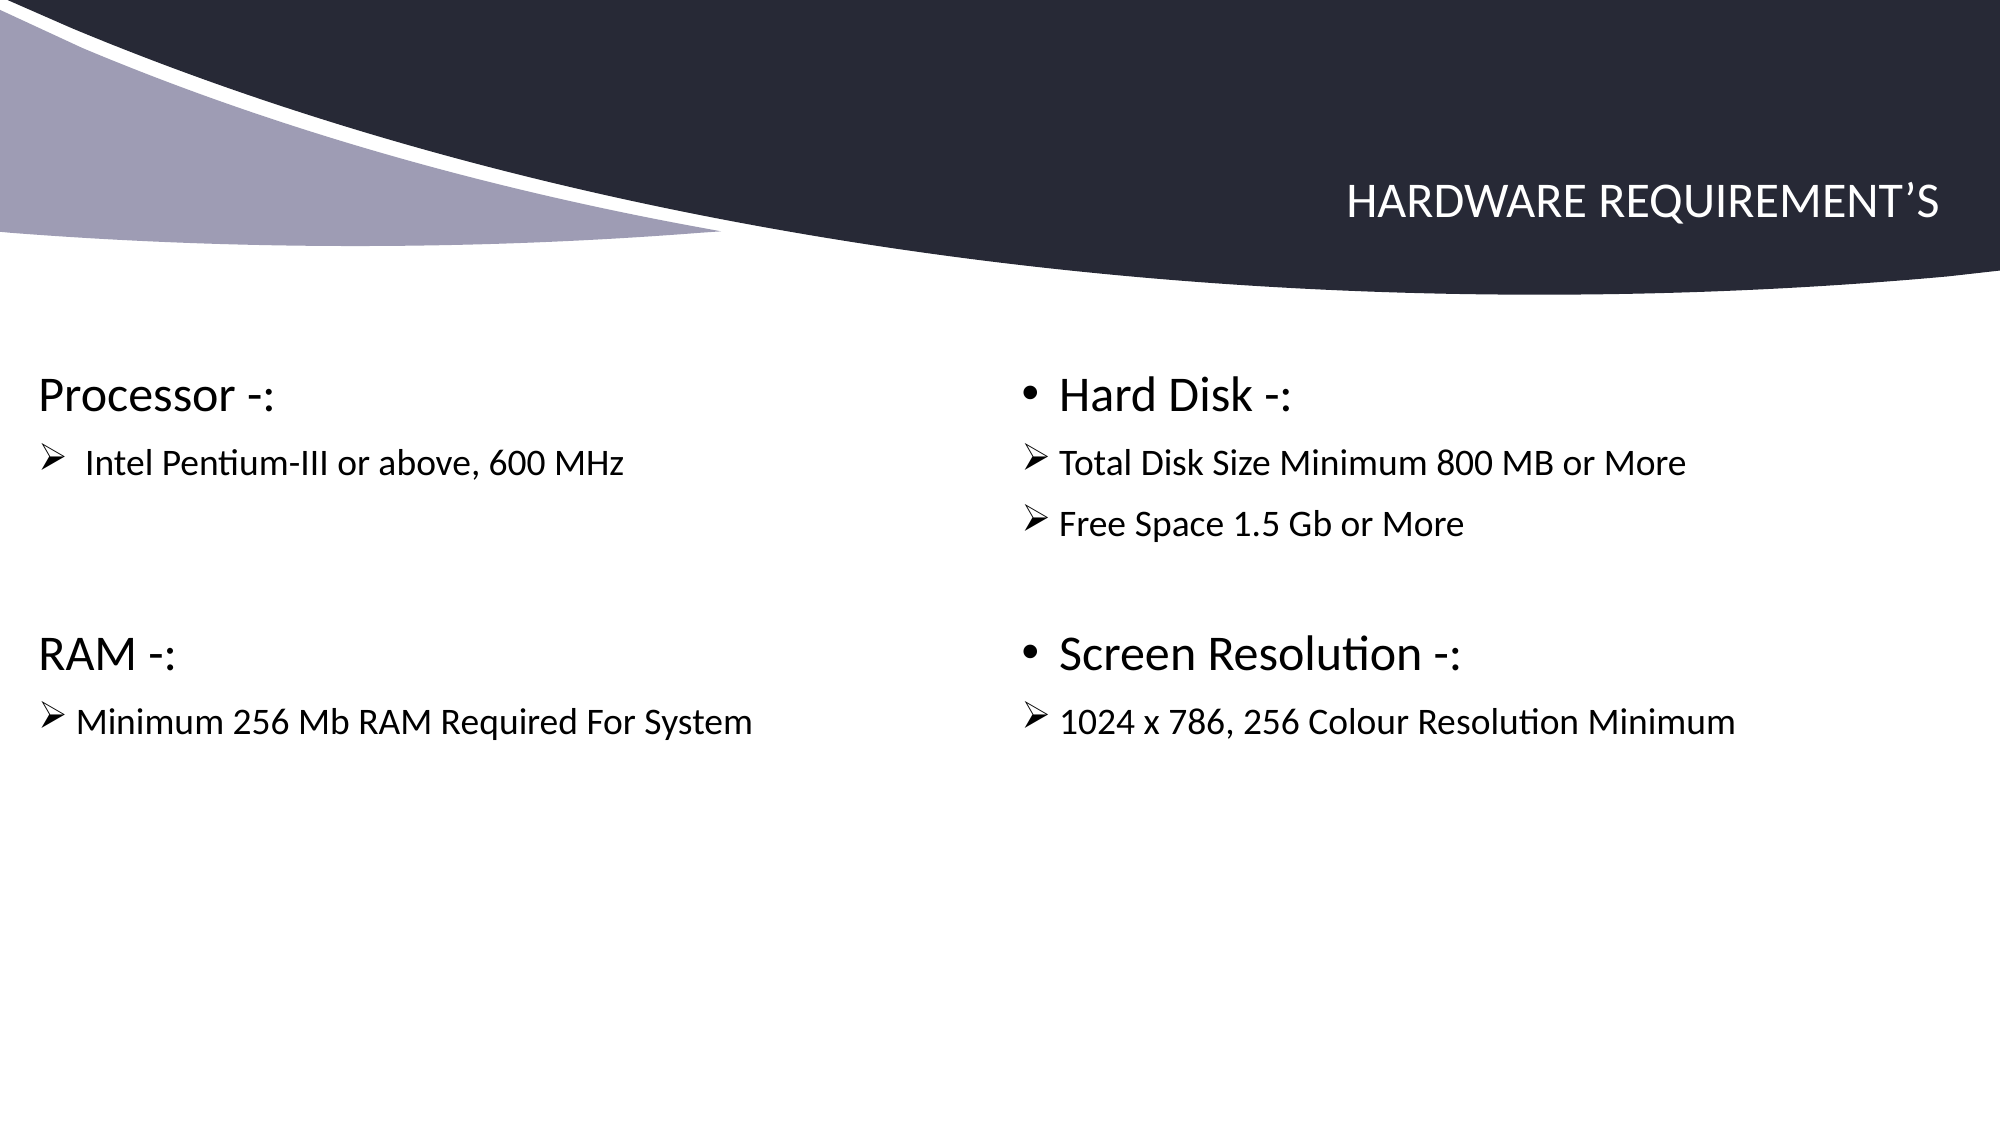

Hardware Requirement’s

Processor -:
Intel Pentium-III or above, 600 MHz

RAM -:
Minimum 256 Mb RAM Required For System

Hard Disk -:
Total Disk Size Minimum 800 MB or More
Free Space 1.5 Gb or More

Screen Resolution -:
1024 x 786, 256 Colour Resolution Minimum